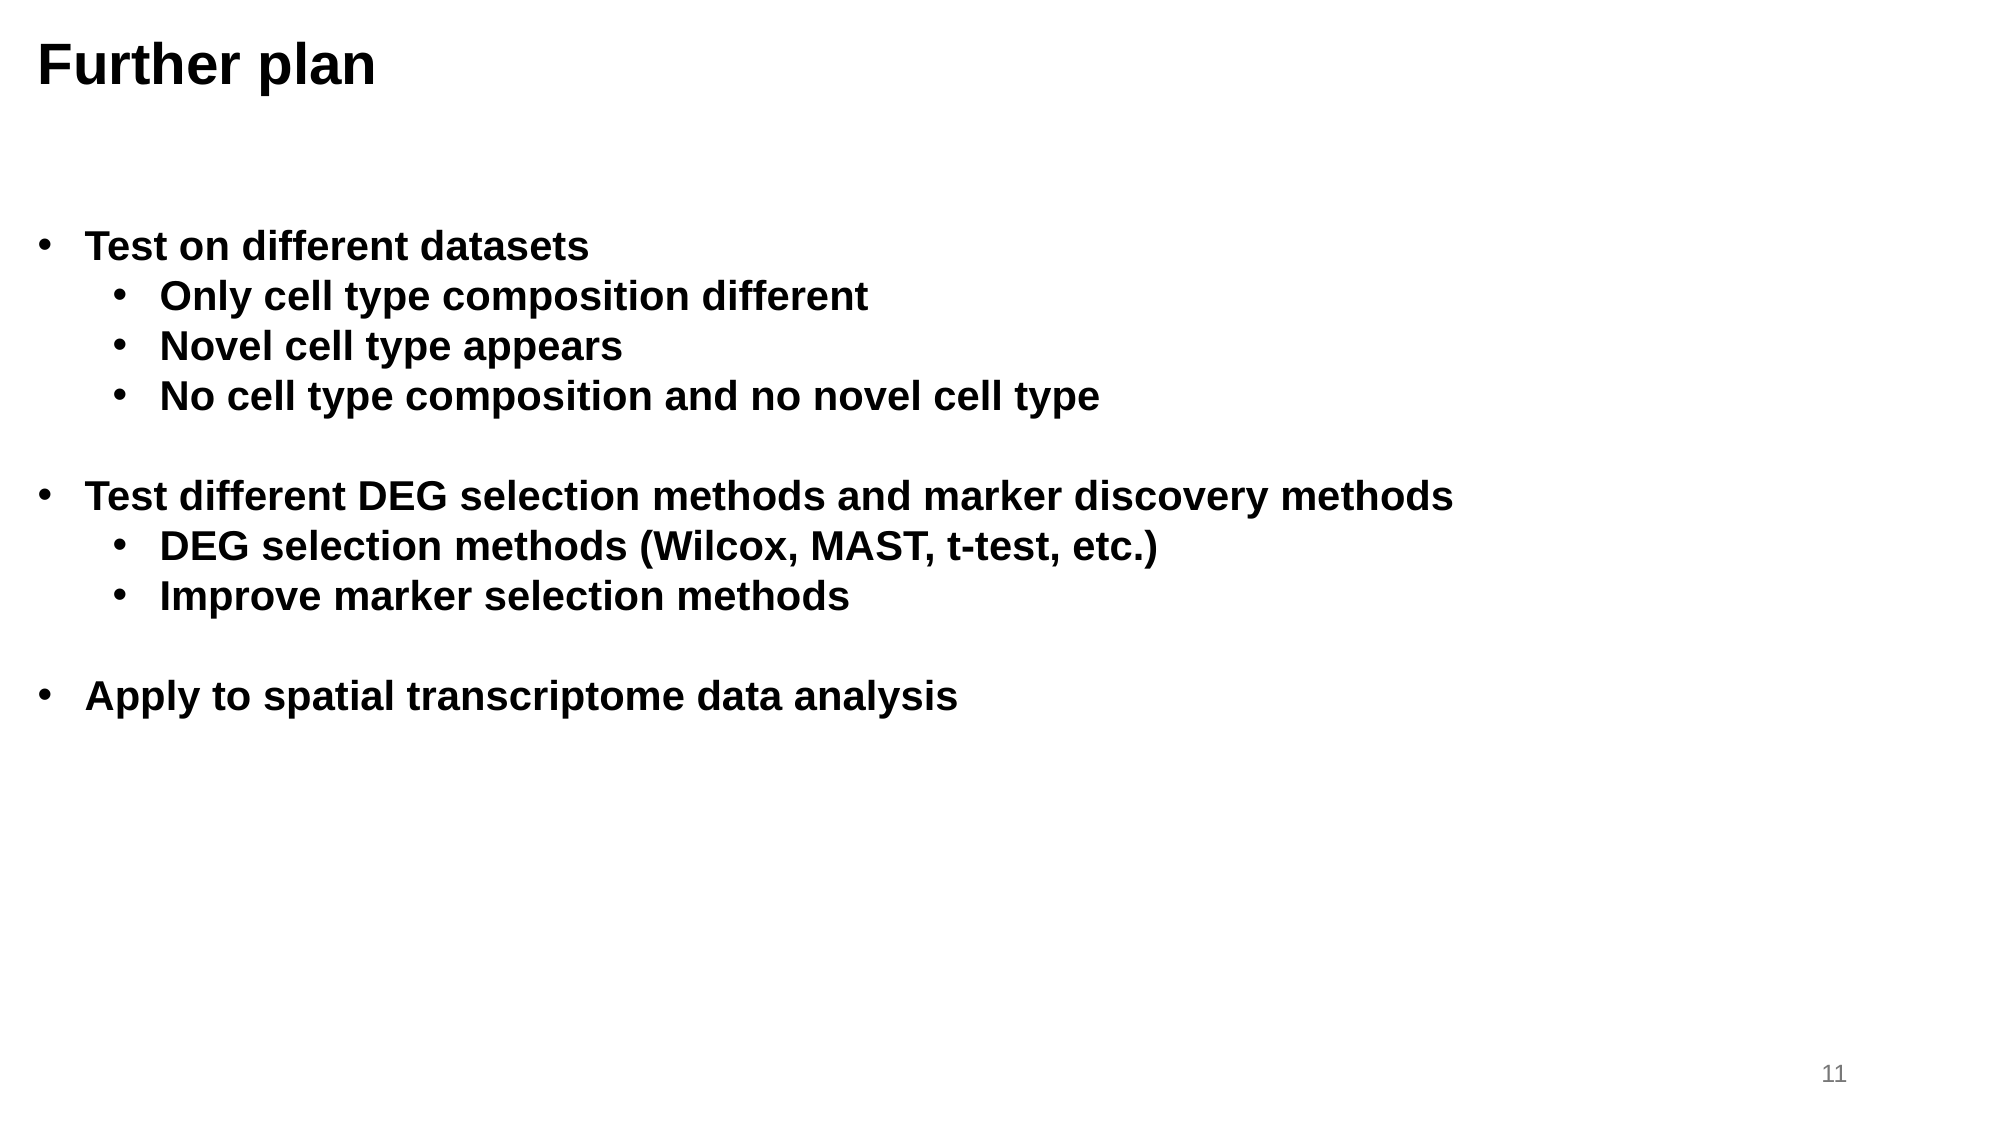

Further plan
Test on different datasets
Only cell type composition different
Novel cell type appears
No cell type composition and no novel cell type

Test different DEG selection methods and marker discovery methods
DEG selection methods (Wilcox, MAST, t-test, etc.)
Improve marker selection methods

Apply to spatial transcriptome data analysis
11